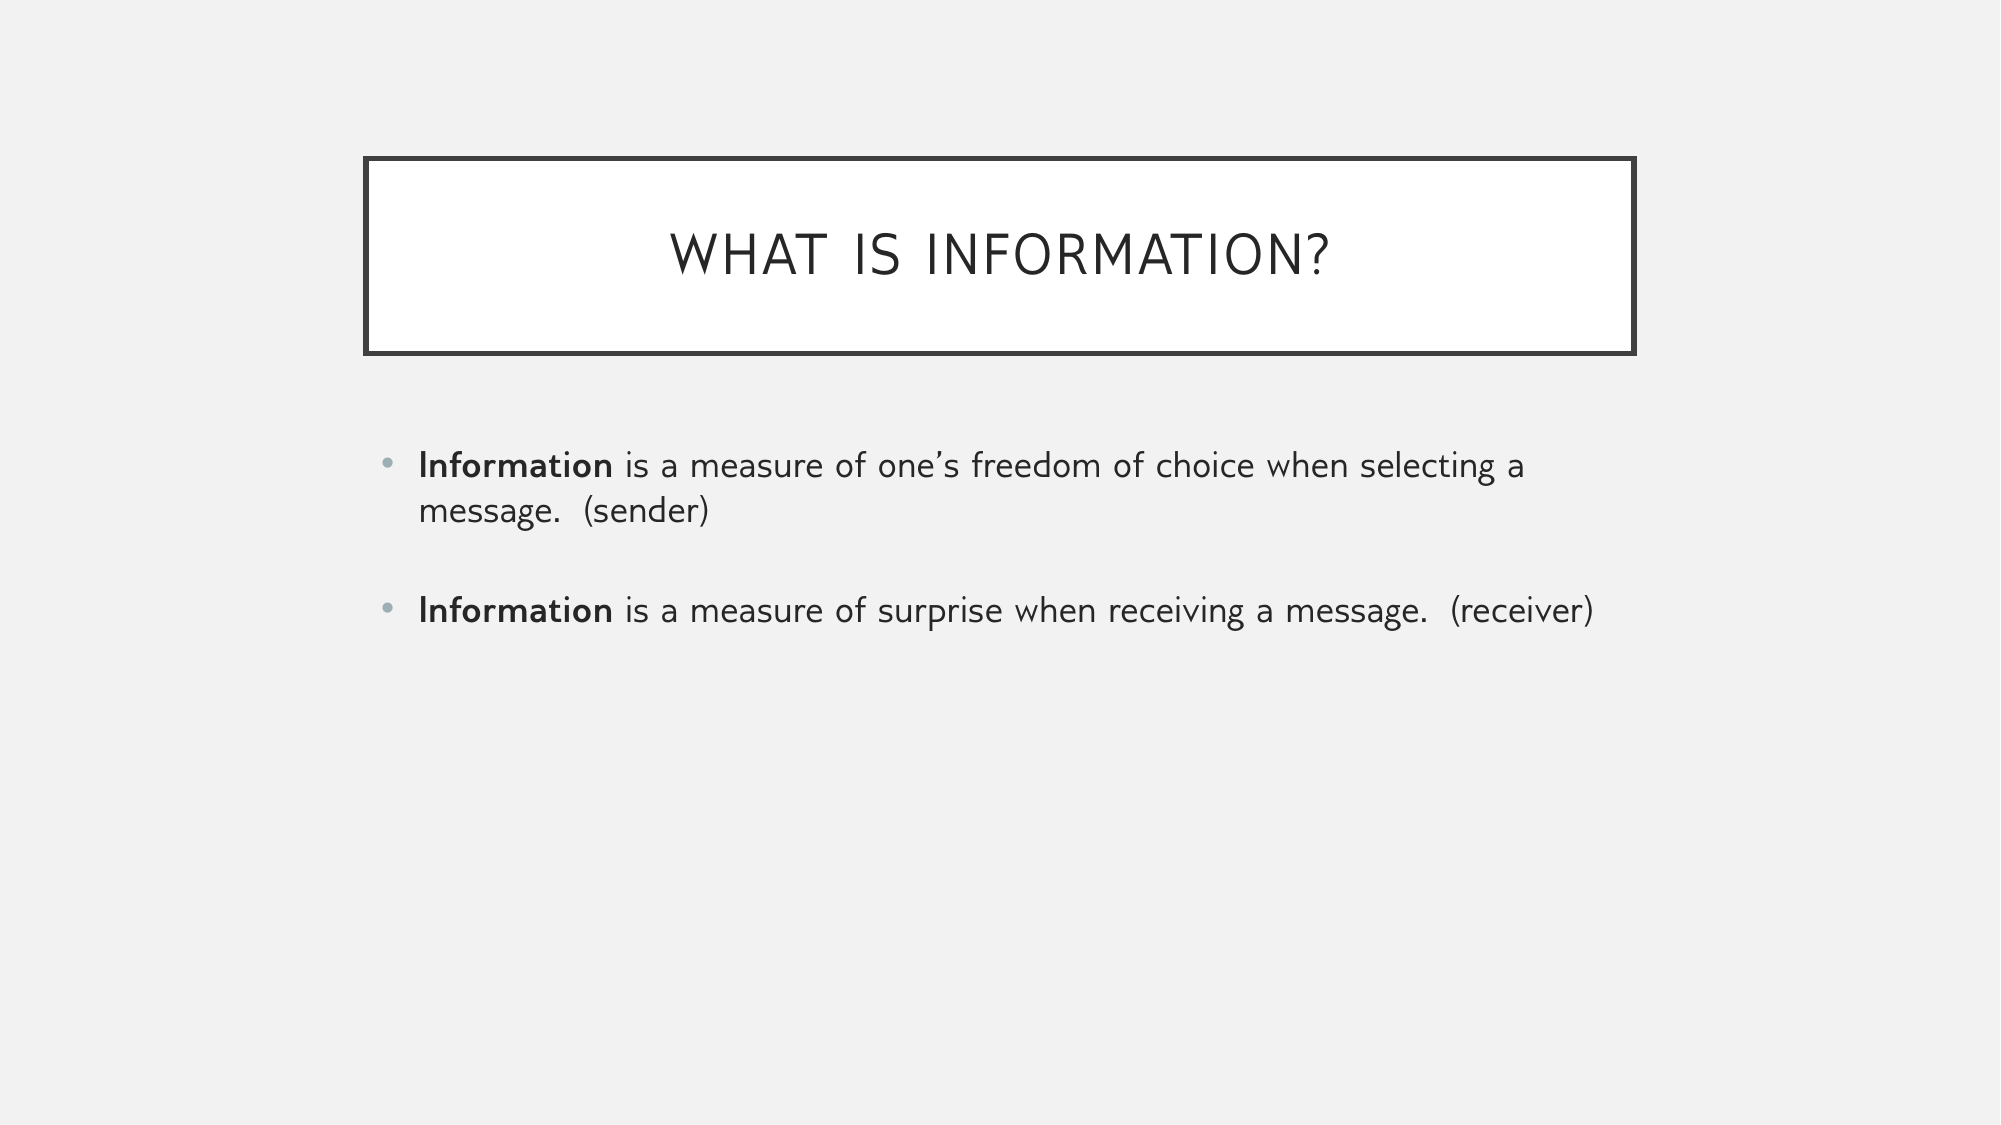

# What is information?
Information is a measure of one’s freedom of choice when selecting a message.  (sender)
Information is a measure of surprise when receiving a message.  (receiver)